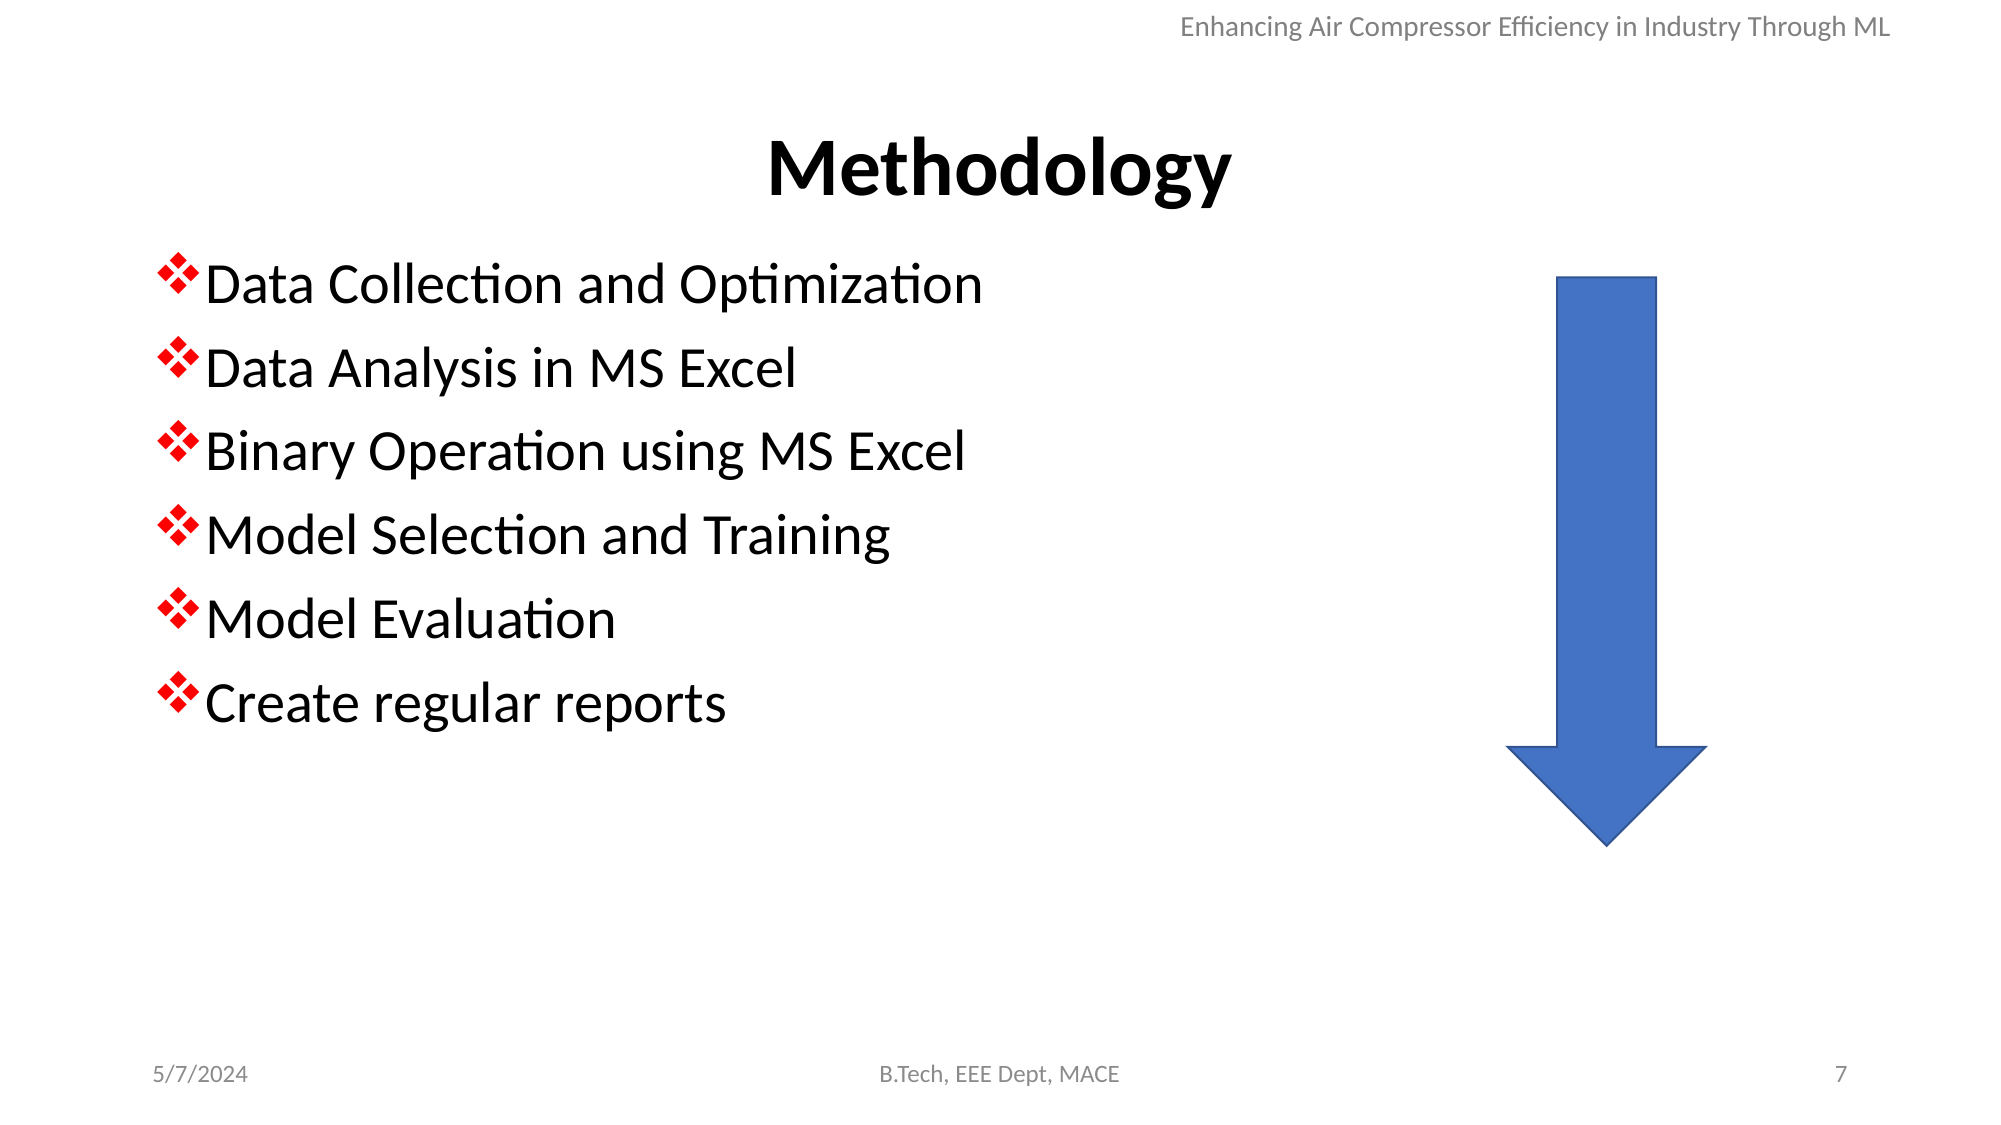

Enhancing Air Compressor Efficiency in Industry Through ML
# Methodology
Data Collection and Optimization
Data Analysis in MS Excel
Binary Operation using MS Excel
Model Selection and Training
Model Evaluation
Create regular reports

5/7/2024
B.Tech, EEE Dept, MACE
7